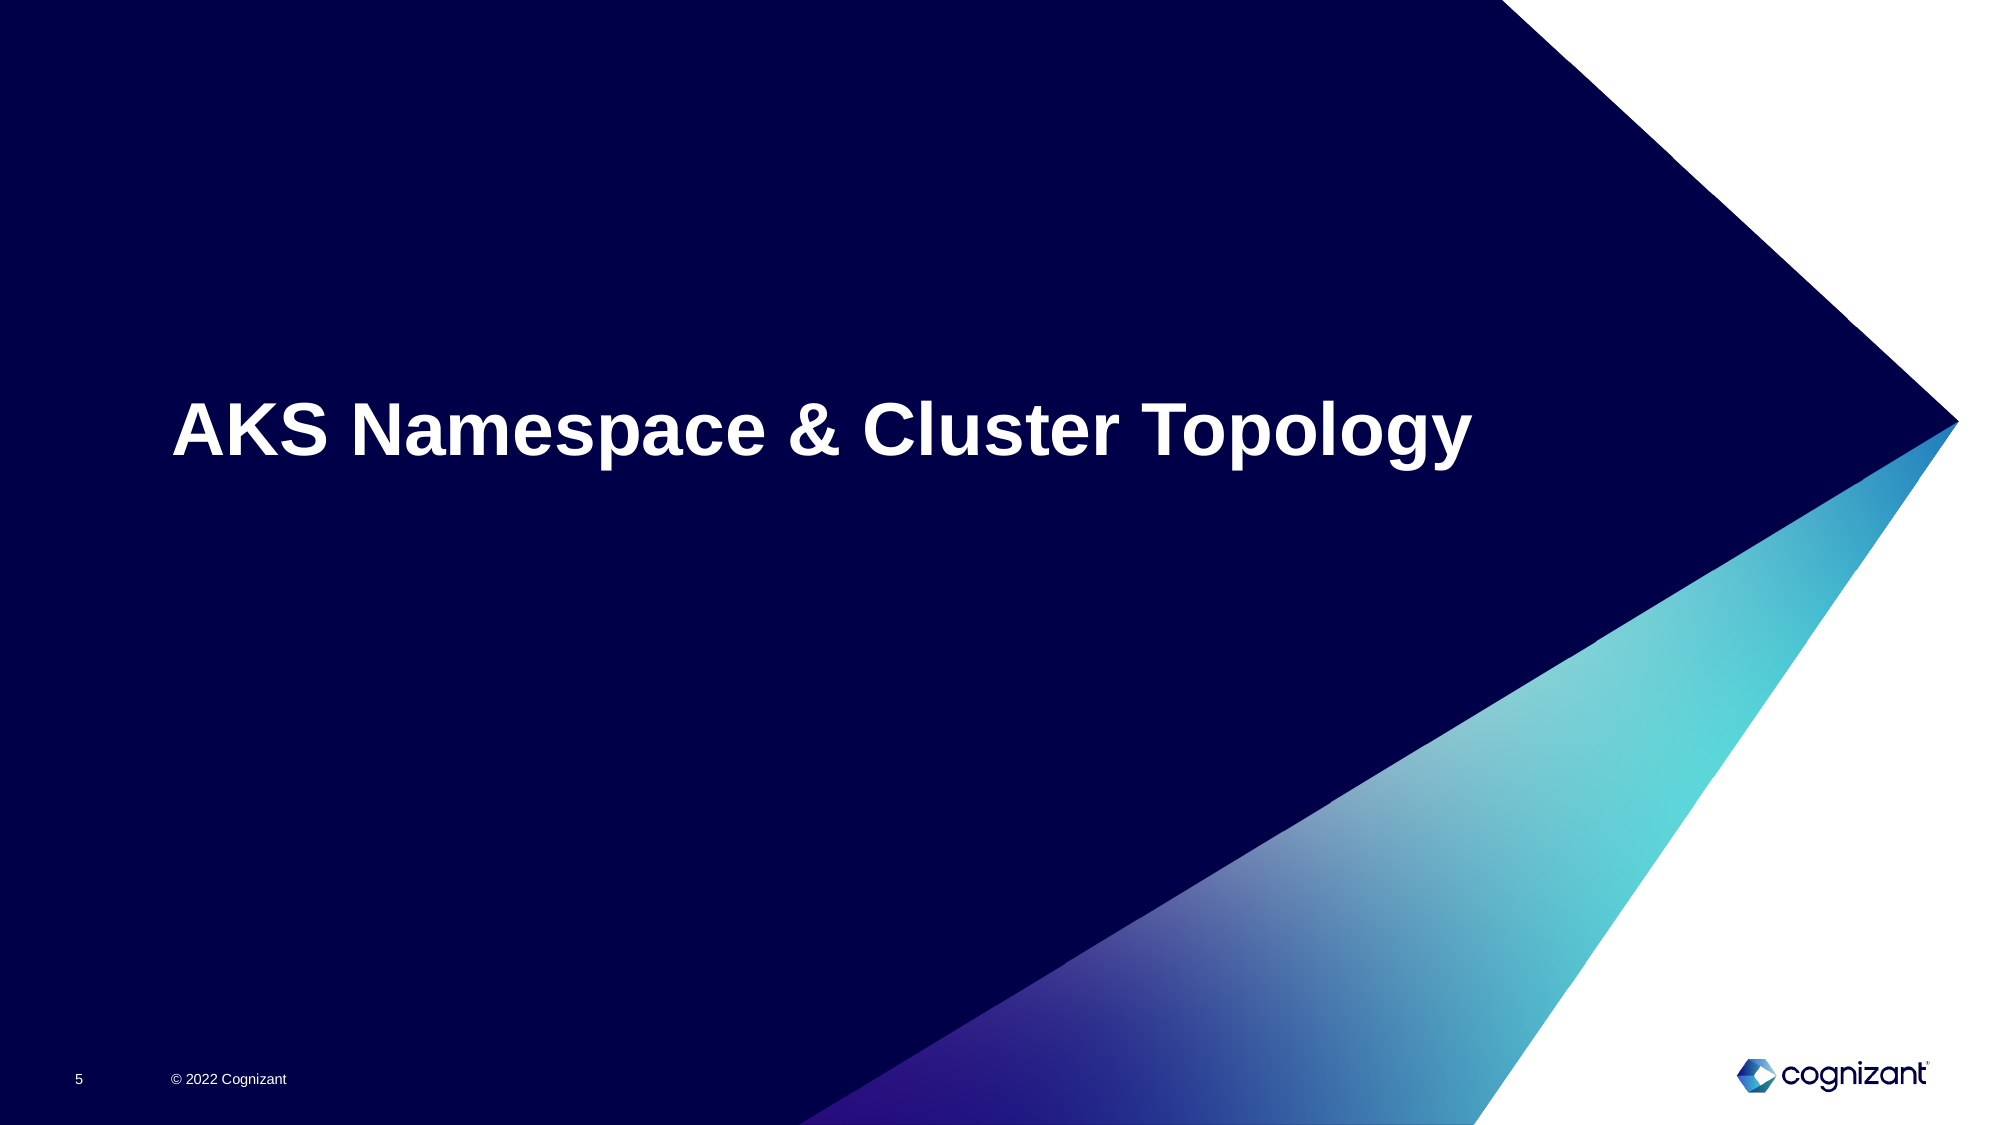

# AKS Namespace & Cluster Topology
© 2022 Cognizant
5